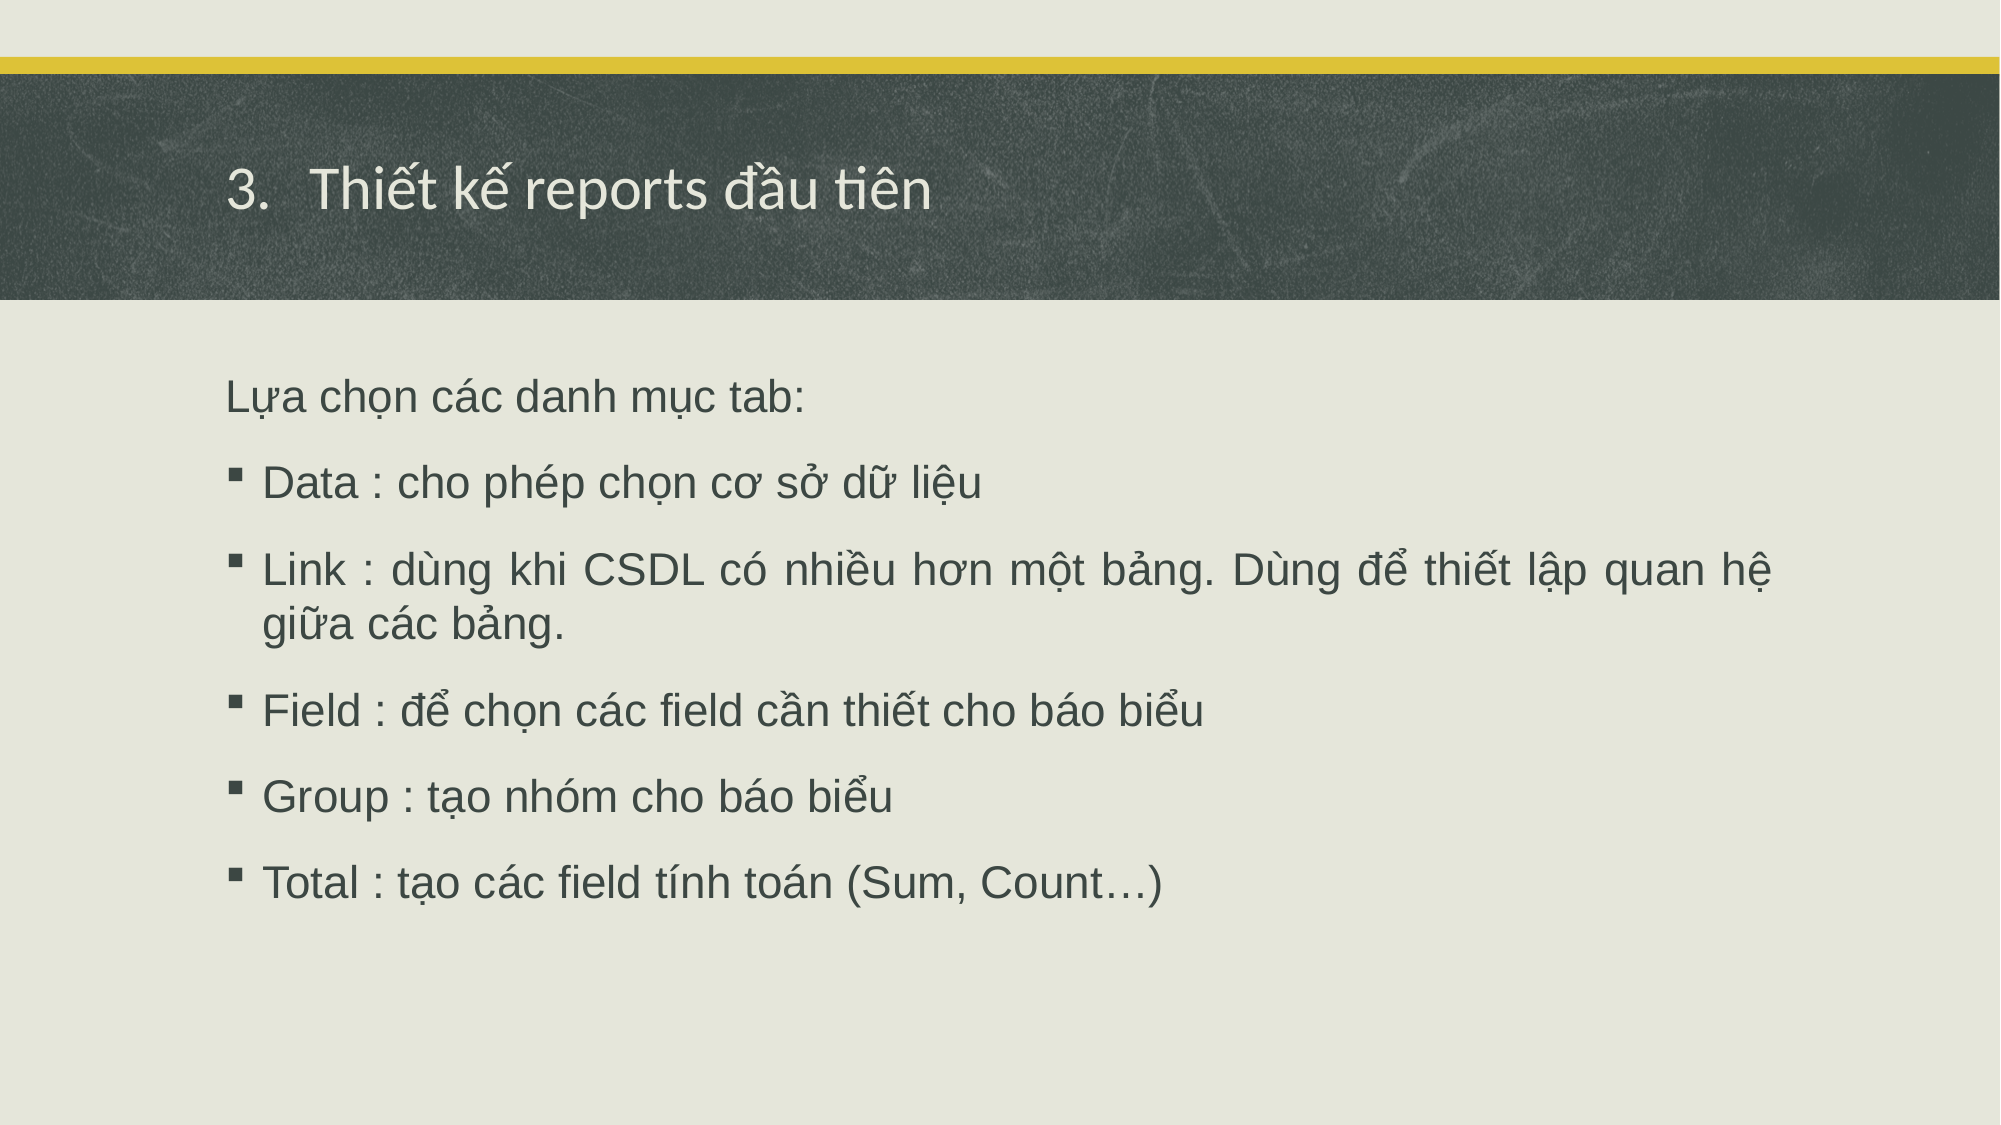

# Thiết kế reports đầu tiên
Lựa chọn các danh mục tab:
Data : cho phép chọn cơ sở dữ liệu
Link : dùng khi CSDL có nhiều hơn một bảng. Dùng để thiết lập quan hệ giữa các bảng.
Field : để chọn các field cần thiết cho báo biểu
Group : tạo nhóm cho báo biểu
Total : tạo các field tính toán (Sum, Count…)